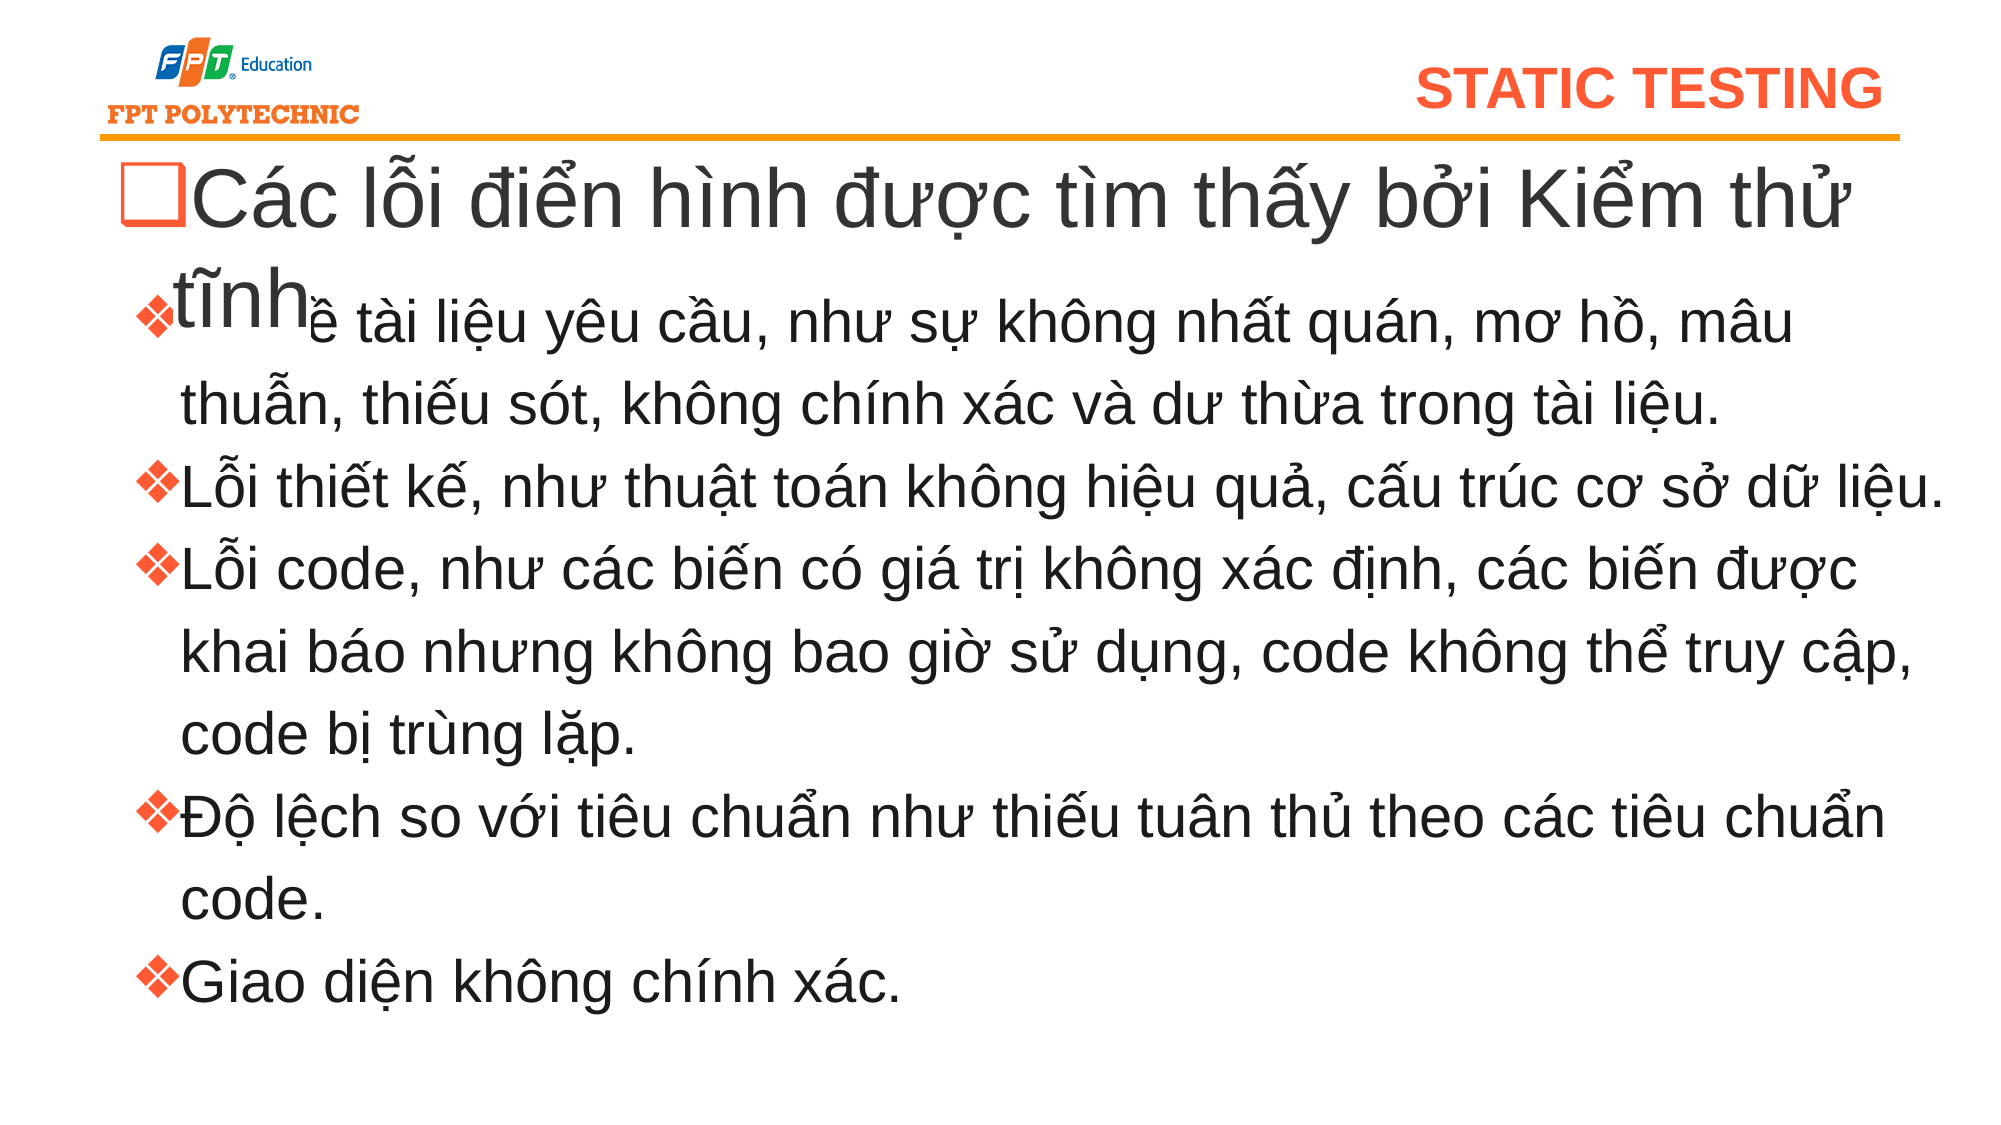

# static testing
Các lỗi điển hình được tìm thấy bởi Kiểm thử tĩnh
Lỗi về tài liệu yêu cầu, như sự không nhất quán, mơ hồ, mâu thuẫn, thiếu sót, không chính xác và dư thừa trong tài liệu.
Lỗi thiết kế, như thuật toán không hiệu quả, cấu trúc cơ sở dữ liệu.
Lỗi code, như các biến có giá trị không xác định, các biến được khai báo nhưng không bao giờ sử dụng, code không thể truy cập, code bị trùng lặp.
Độ lệch so với tiêu chuẩn như thiếu tuân thủ theo các tiêu chuẩn code.
Giao diện không chính xác.